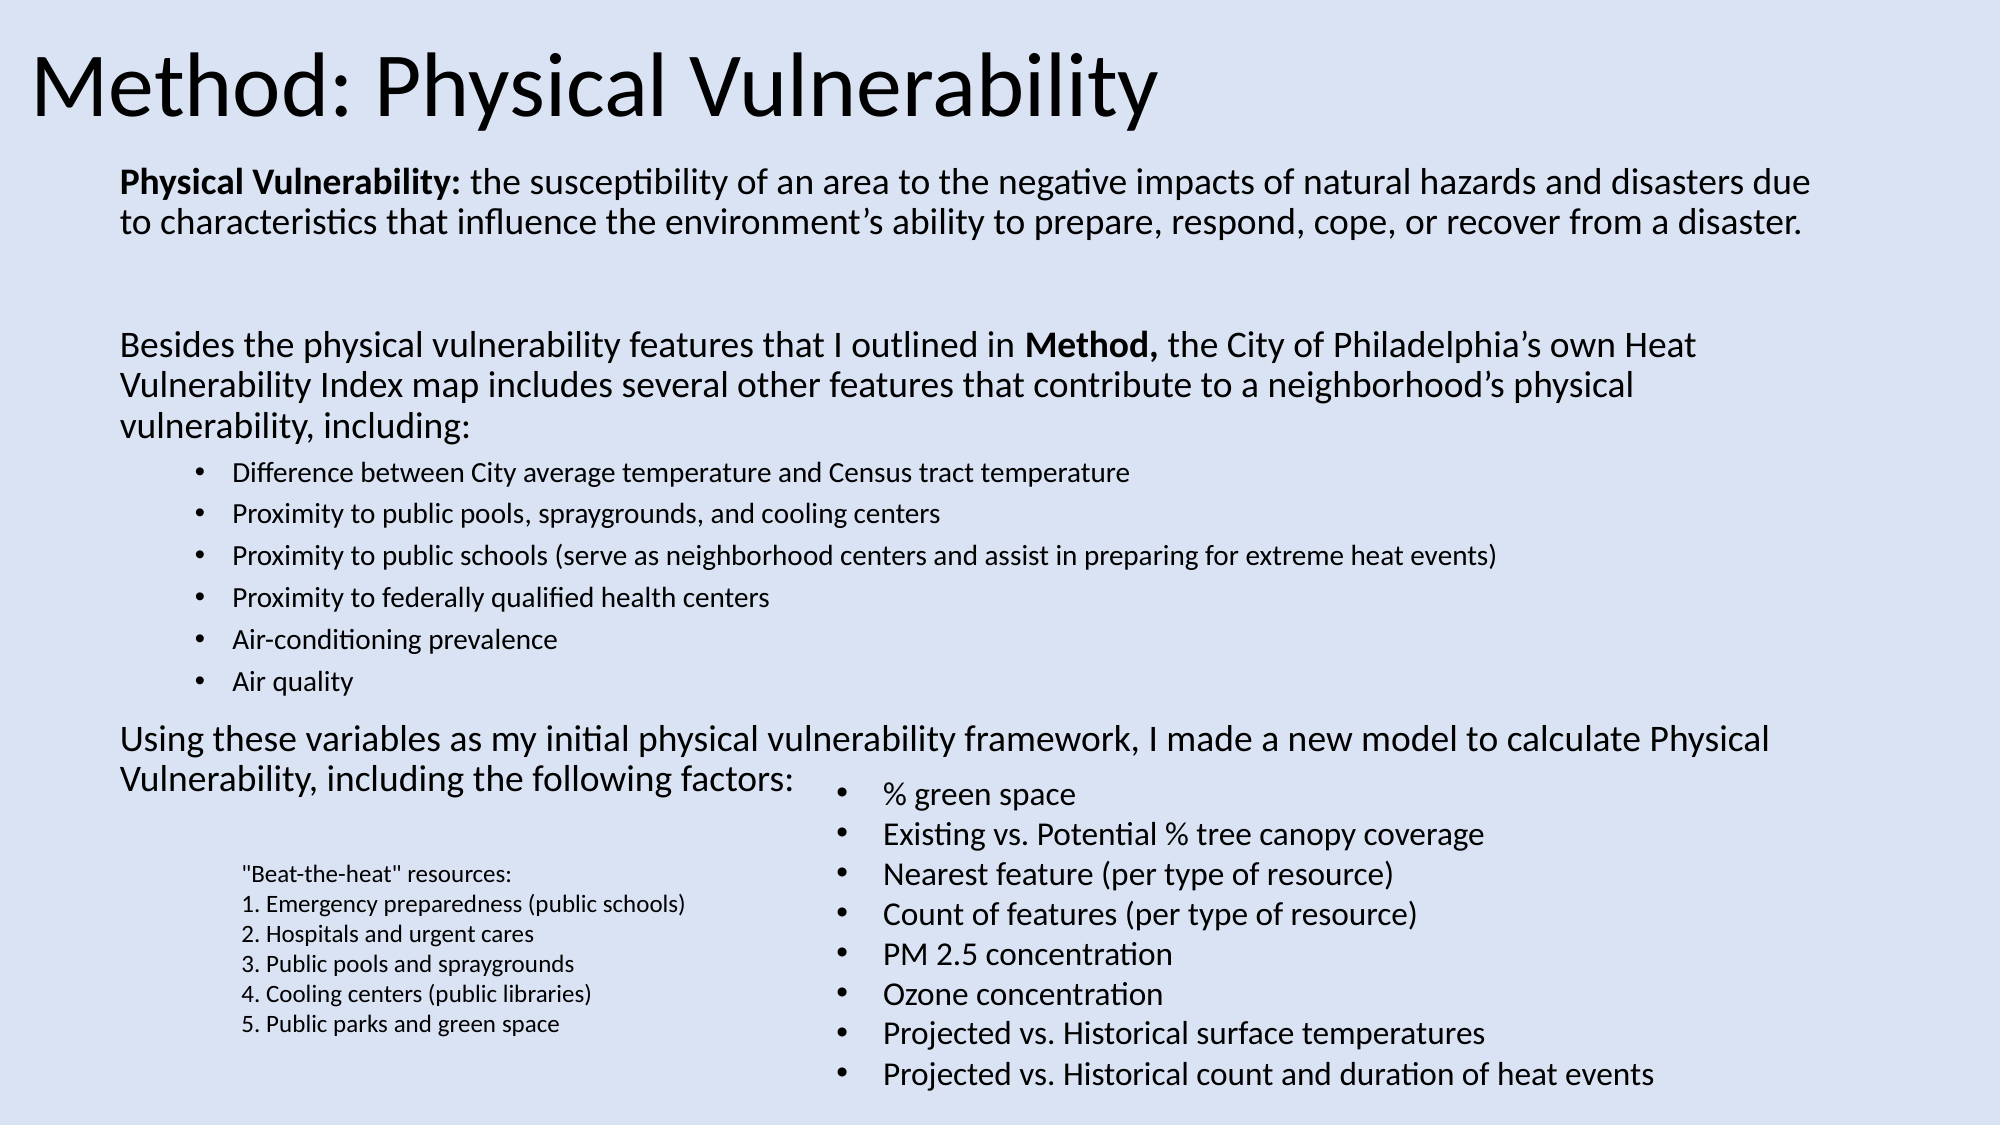

# Method: Physical Vulnerability
Physical Vulnerability: the susceptibility of an area to the negative impacts of natural hazards and disasters due to characteristics that influence the environment’s ability to prepare, respond, cope, or recover from a disaster.

Besides the physical vulnerability features that I outlined in Method, the City of Philadelphia’s own Heat Vulnerability Index map includes several other features that contribute to a neighborhood’s physical vulnerability, including:
Difference between City average temperature and Census tract temperature
Proximity to public pools, spraygrounds, and cooling centers
Proximity to public schools (serve as neighborhood centers and assist in preparing for extreme heat events)
Proximity to federally qualified health centers
Air-conditioning prevalence
Air quality
Using these variables as my initial physical vulnerability framework, I made a new model to calculate Physical Vulnerability, including the following factors:

% green space
Existing vs. Potential % tree canopy coverage
Nearest feature (per type of resource)
Count of features (per type of resource)
PM 2.5 concentration
Ozone concentration
Projected vs. Historical surface temperatures
Projected vs. Historical count and duration of heat events

"Beat-the-heat" resources:
1. Emergency preparedness (public schools)
2. Hospitals and urgent cares
3. Public pools and spraygrounds
4. Cooling centers (public libraries)
5. Public parks and green space